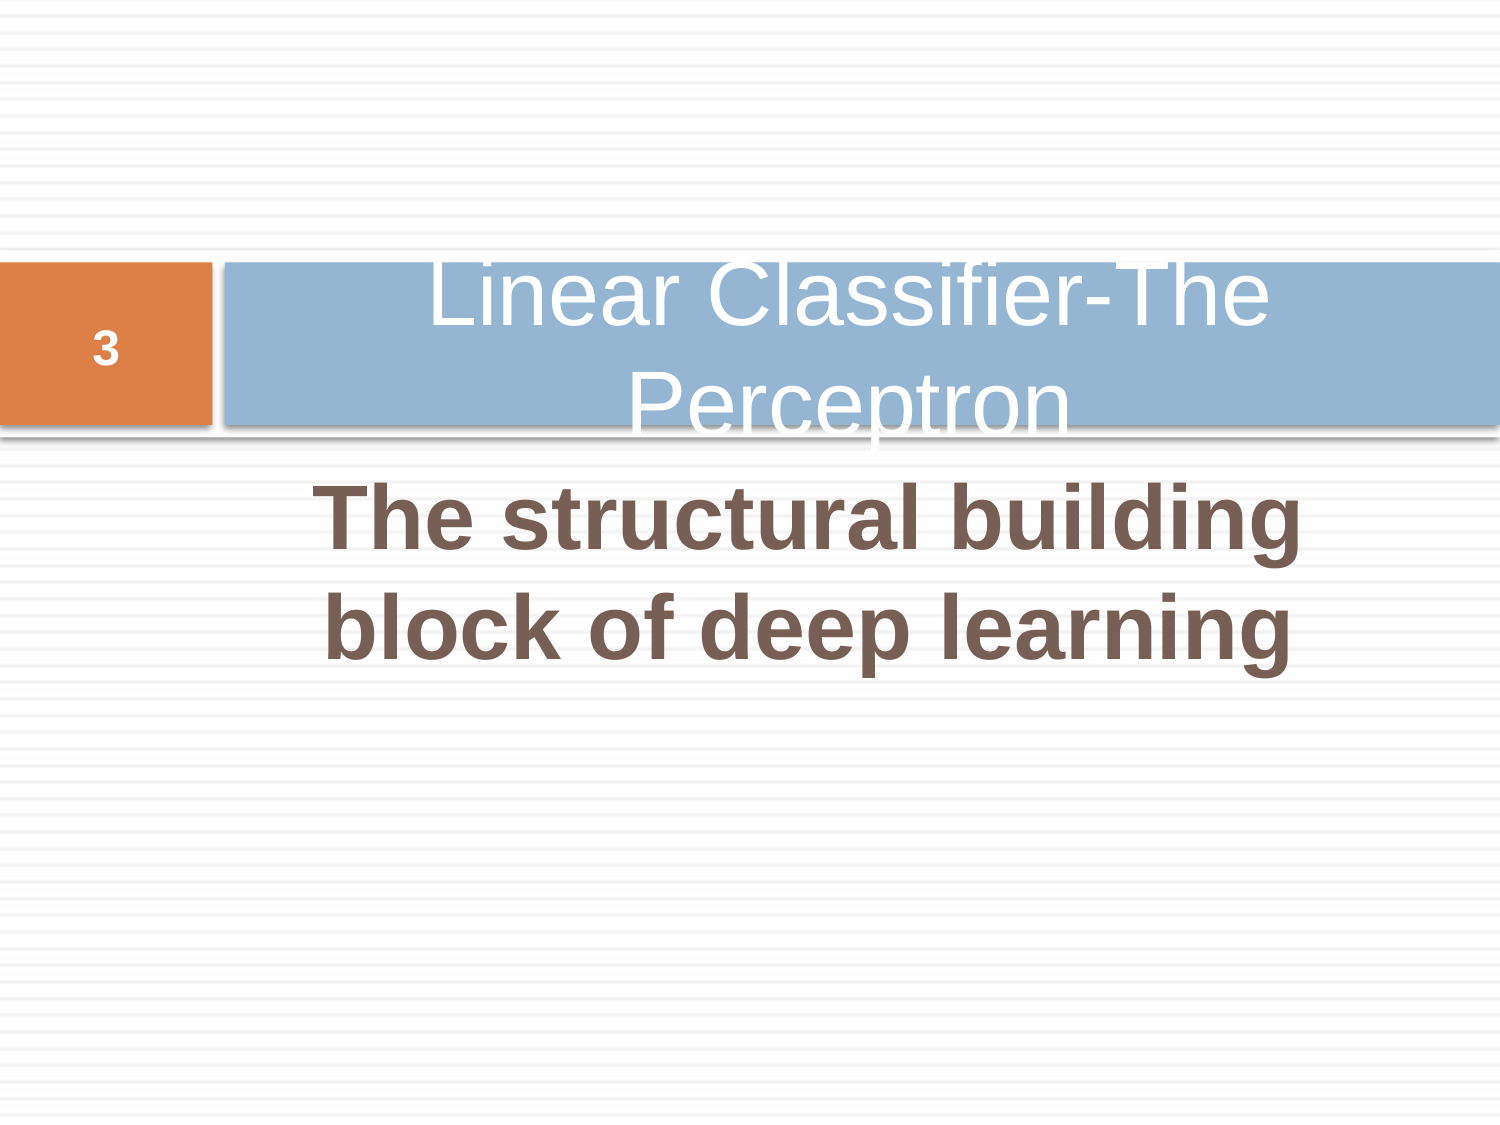

# Linear Classifier-The Perceptron
3
The structural building block of deep learning